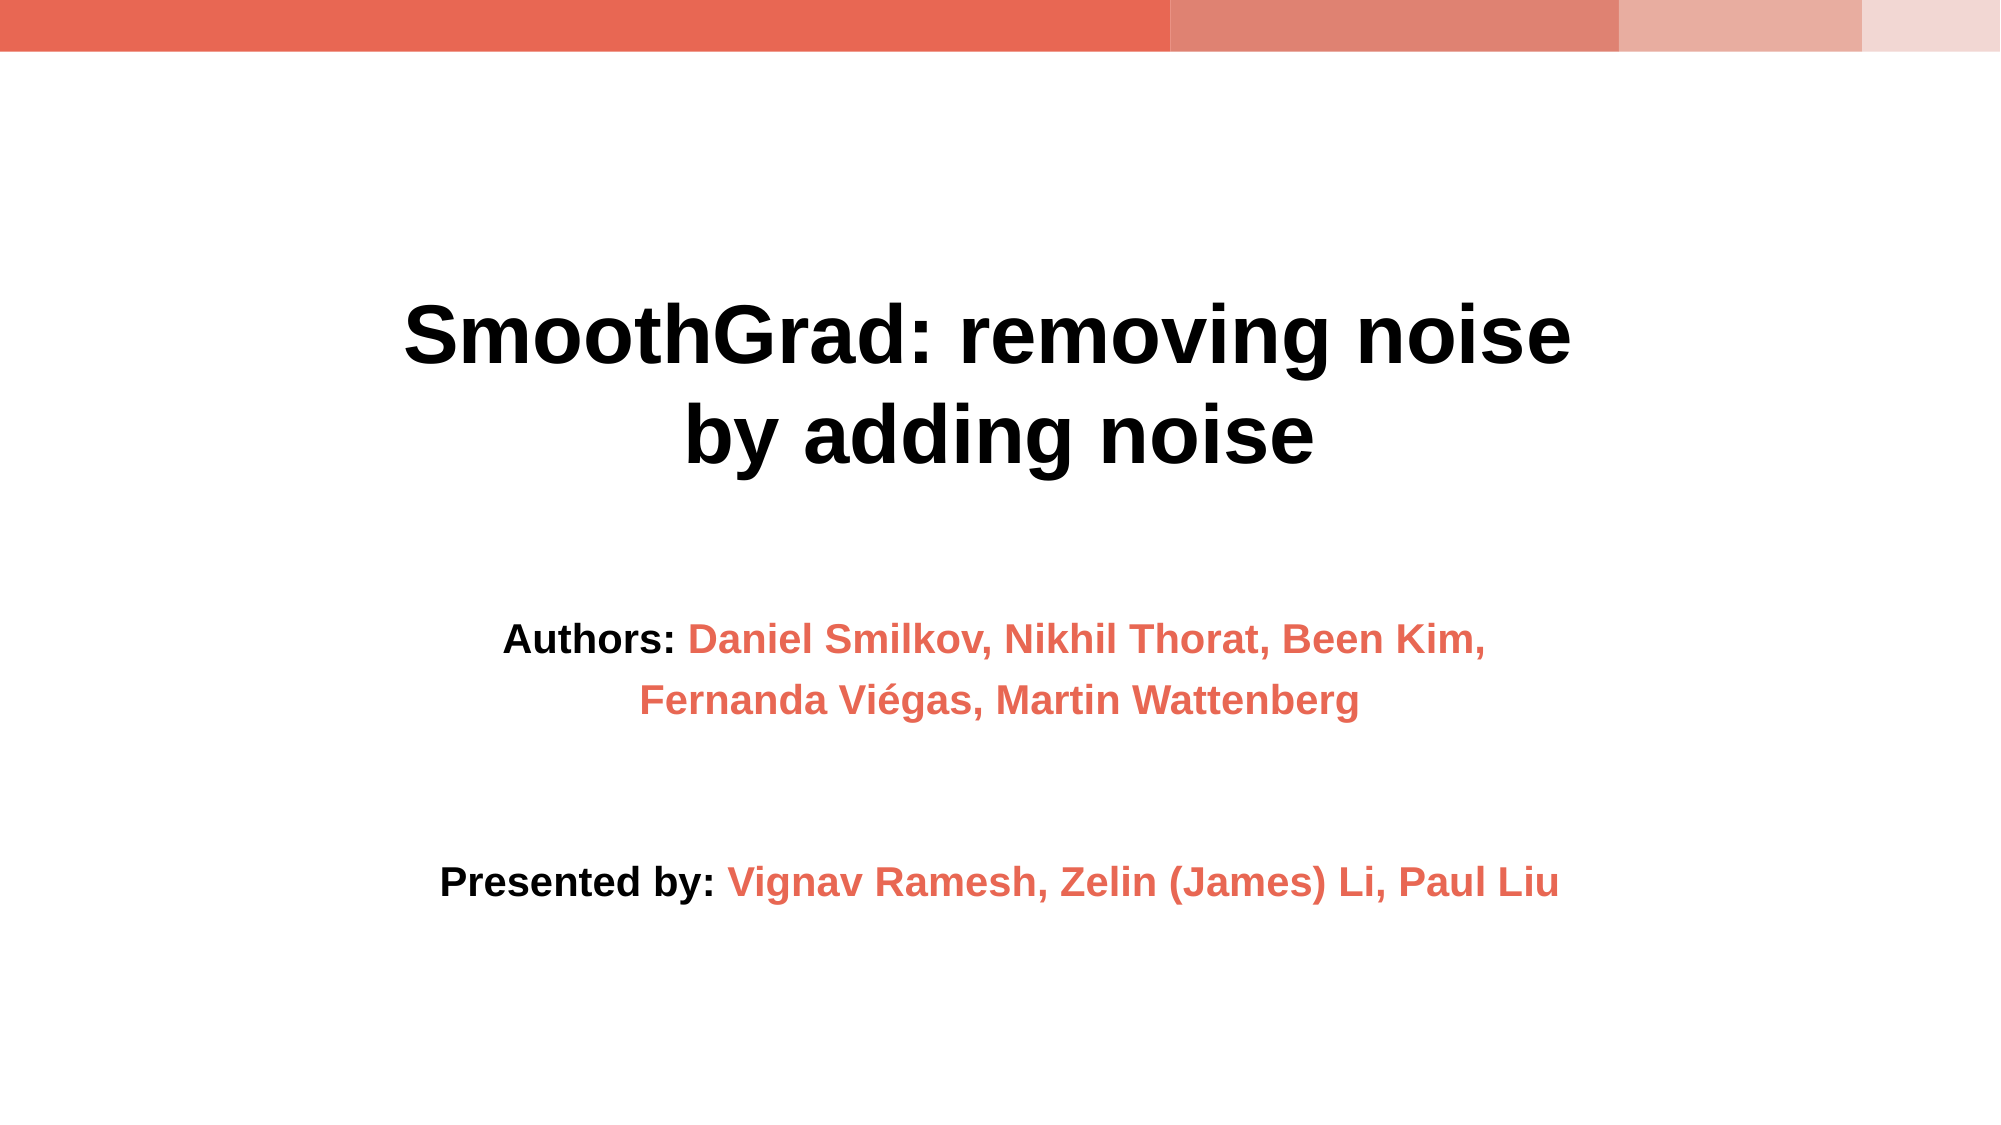

SmoothGrad: removing noise
by adding noise
Authors: Daniel Smilkov, Nikhil Thorat, Been Kim,
Fernanda Viégas, Martin Wattenberg

Presented by: Vignav Ramesh, Zelin (James) Li, Paul Liu